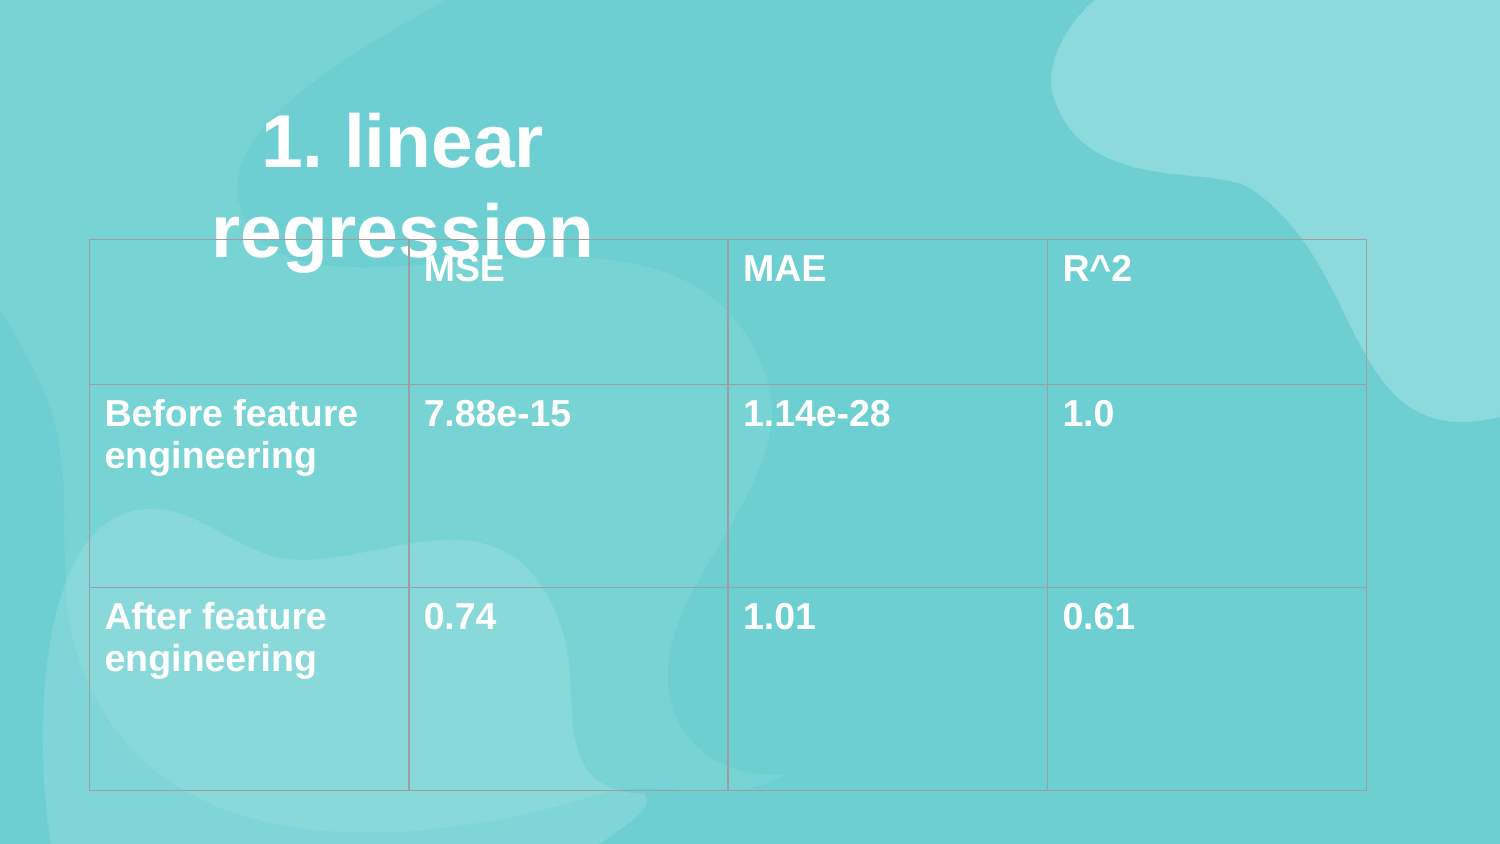

1. linear regression
|  | MSE | MAE | R^2 |
| --- | --- | --- | --- |
| Before feature engineering | 7.88e-15 | 1.14e-28 | 1.0 |
| After feature engineering | 0.74 | 1.01 | 0.61 |